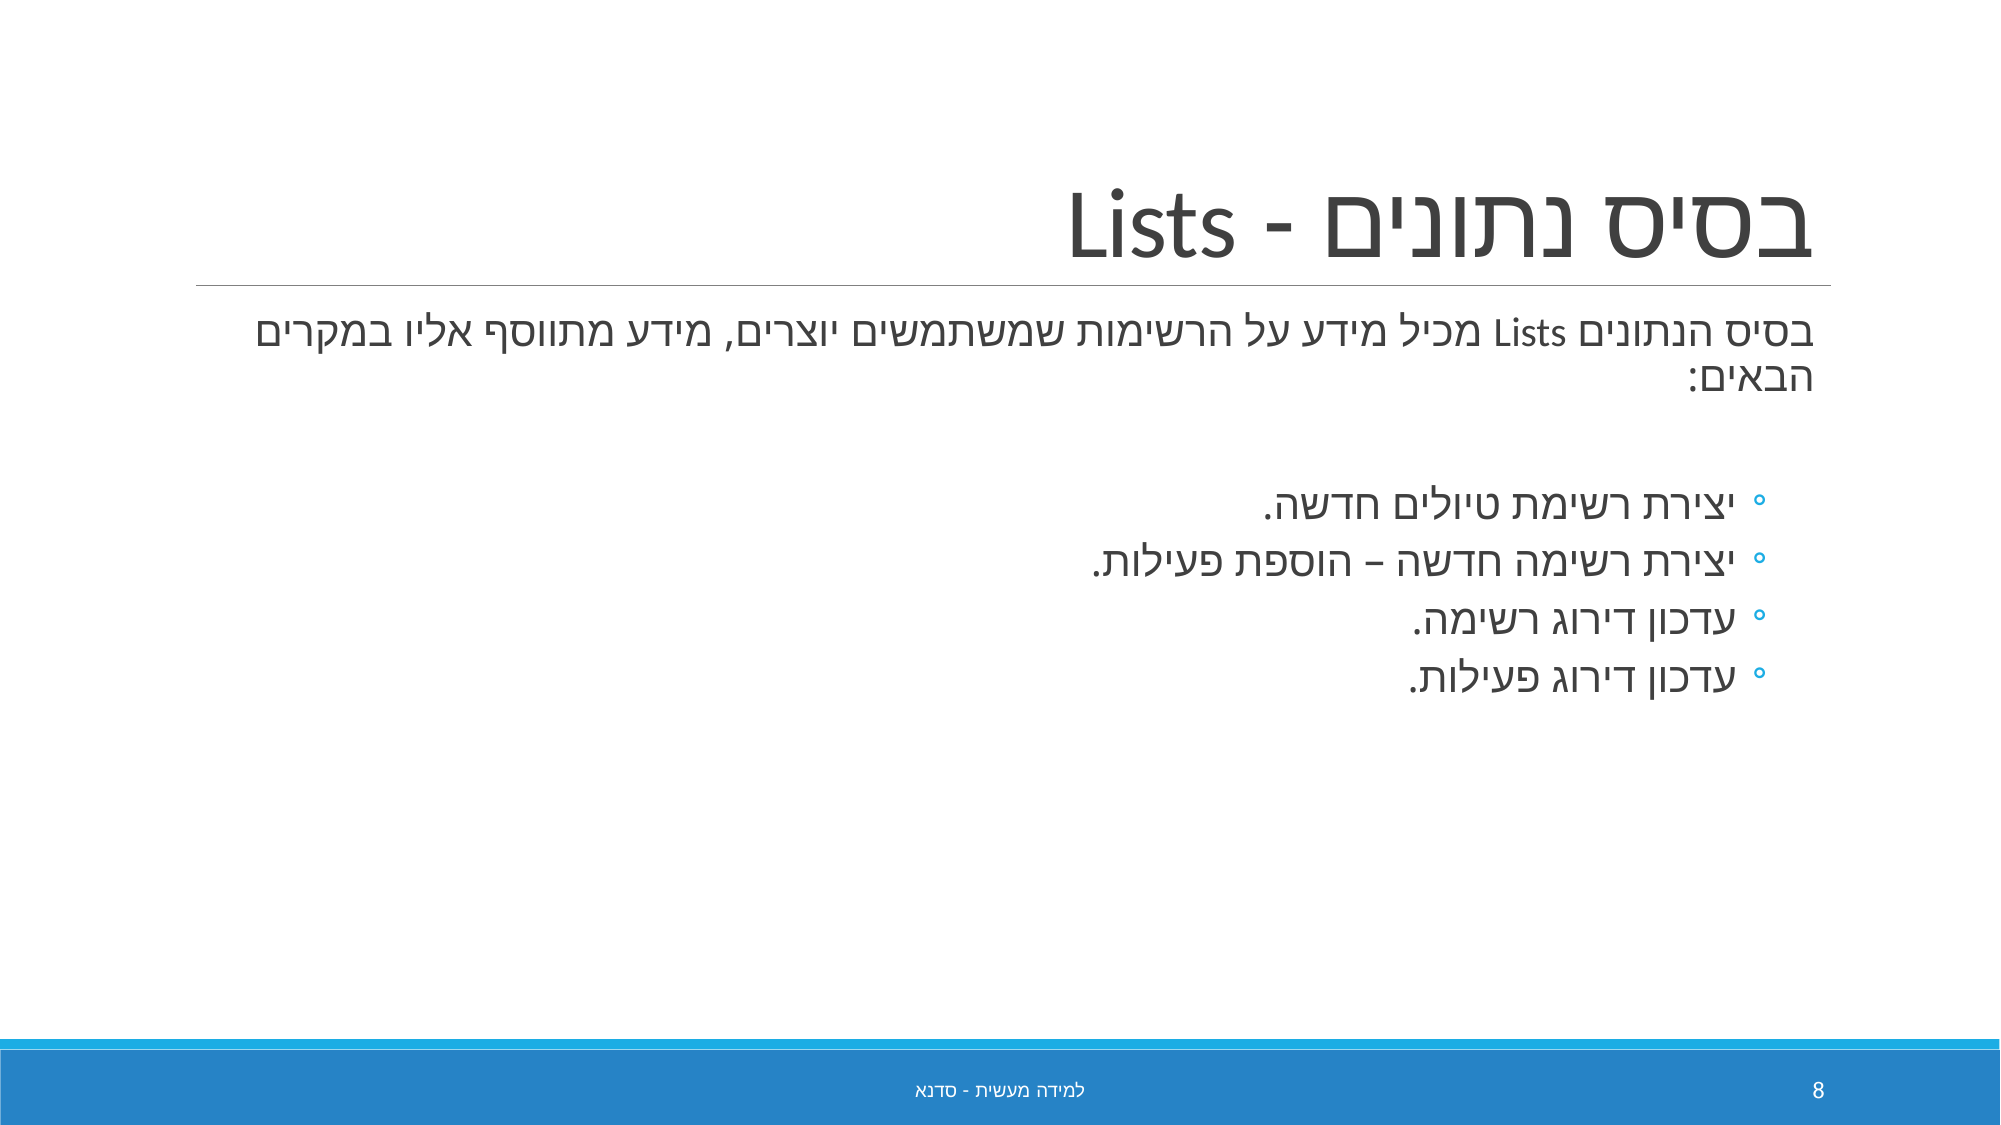

# בסיס נתונים - Lists
בסיס הנתונים Lists מכיל מידע על הרשימות שמשתמשים יוצרים, מידע מתווסף אליו במקרים הבאים:

יצירת רשימת טיולים חדשה.
יצירת רשימה חדשה – הוספת פעילות.
עדכון דירוג רשימה.
עדכון דירוג פעילות.
למידה מעשית - סדנא
8